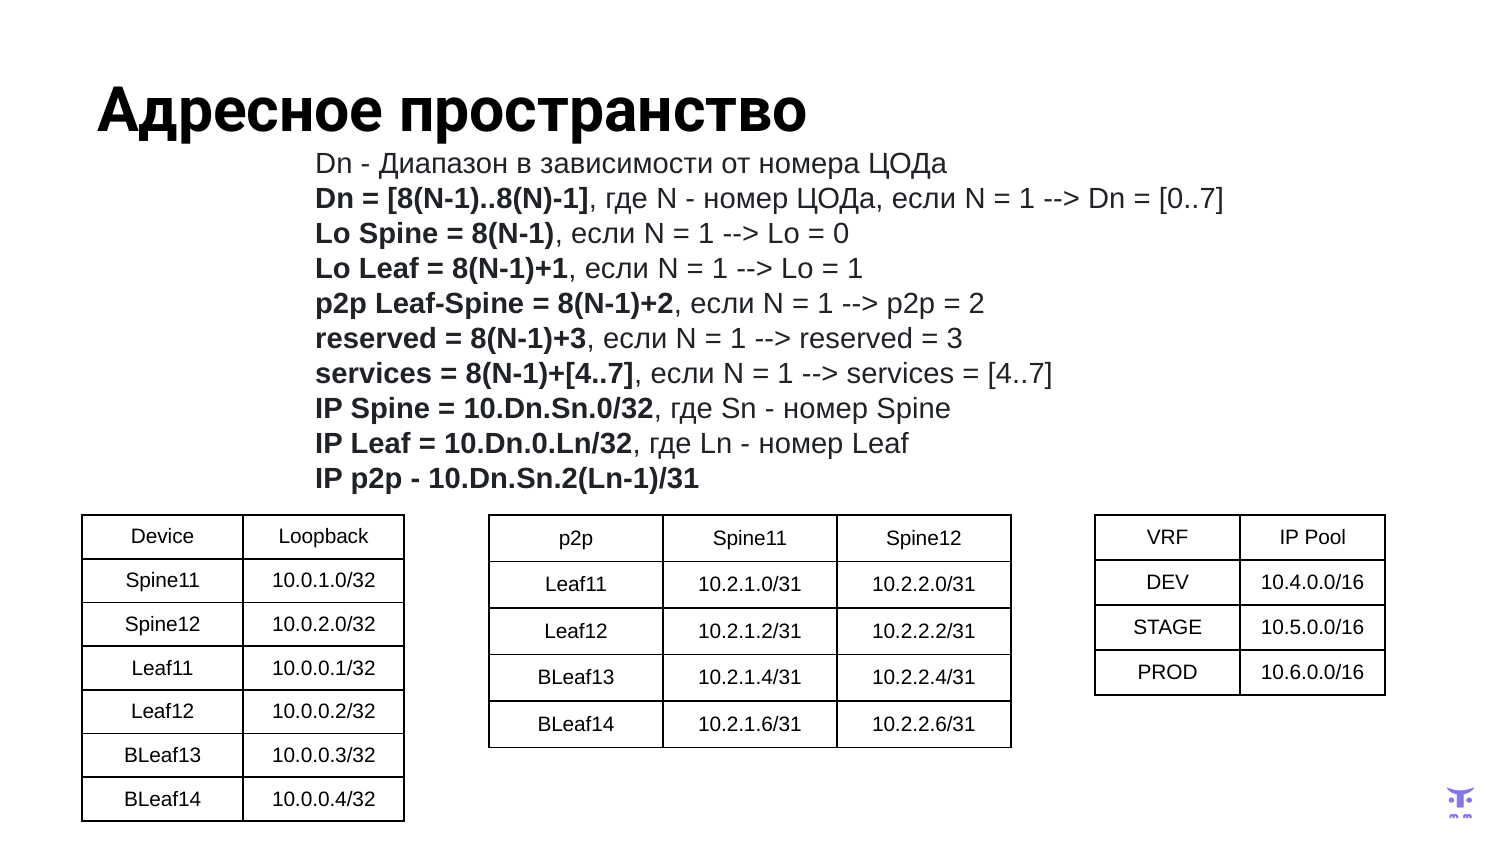

# Адресное пространство
Dn - Диапазон в зависимости от номера ЦОДа
Dn = [8(N-1)..8(N)-1], где N - номер ЦОДа, если N = 1 --> Dn = [0..7]
Lo Spine = 8(N-1), если N = 1 --> Lo = 0
Lo Leaf = 8(N-1)+1, если N = 1 --> Lo = 1
p2p Leaf-Spine = 8(N-1)+2, если N = 1 --> p2p = 2
reserved = 8(N-1)+3, если N = 1 --> reserved = 3
services = 8(N-1)+[4..7], если N = 1 --> services = [4..7]
IP Spine = 10.Dn.Sn.0/32, где Sn - номер Spine
IP Leaf = 10.Dn.0.Ln/32, где Ln - номер Leaf
IP p2p - 10.Dn.Sn.2(Ln-1)/31

| Device | Loopback |
| --- | --- |
| Spine11 | 10.0.1.0/32 |
| Spine12 | 10.0.2.0/32 |
| Leaf11 | 10.0.0.1/32 |
| Leaf12 | 10.0.0.2/32 |
| BLeaf13 | 10.0.0.3/32 |
| BLeaf14 | 10.0.0.4/32 |
| p2p | Spine11 | Spine12 |
| --- | --- | --- |
| Leaf11 | 10.2.1.0/31 | 10.2.2.0/31 |
| Leaf12 | 10.2.1.2/31 | 10.2.2.2/31 |
| BLeaf13 | 10.2.1.4/31 | 10.2.2.4/31 |
| BLeaf14 | 10.2.1.6/31 | 10.2.2.6/31 |
| VRF | IP Pool |
| --- | --- |
| DEV | 10.4.0.0/16 |
| STAGE | 10.5.0.0/16 |
| PROD | 10.6.0.0/16 |